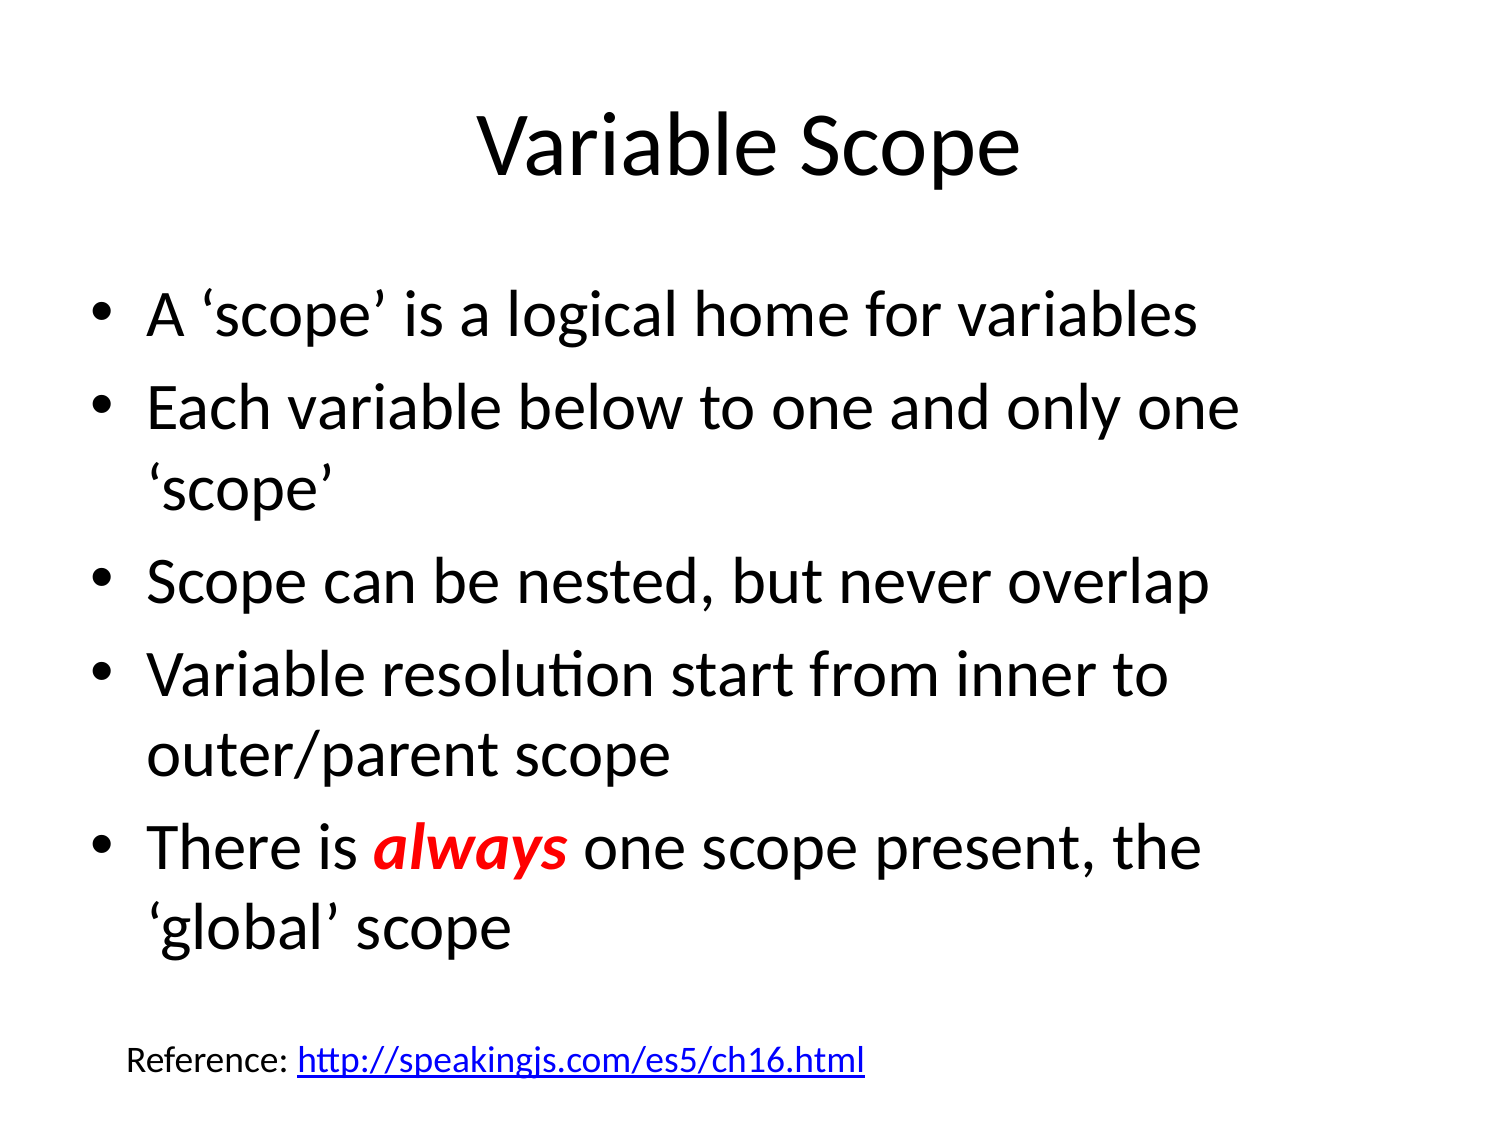

# Variable Scope
A ‘scope’ is a logical home for variables
Each variable below to one and only one ‘scope’
Scope can be nested, but never overlap
Variable resolution start from inner to outer/parent scope
There is always one scope present, the ‘global’ scope
Reference: http://speakingjs.com/es5/ch16.html